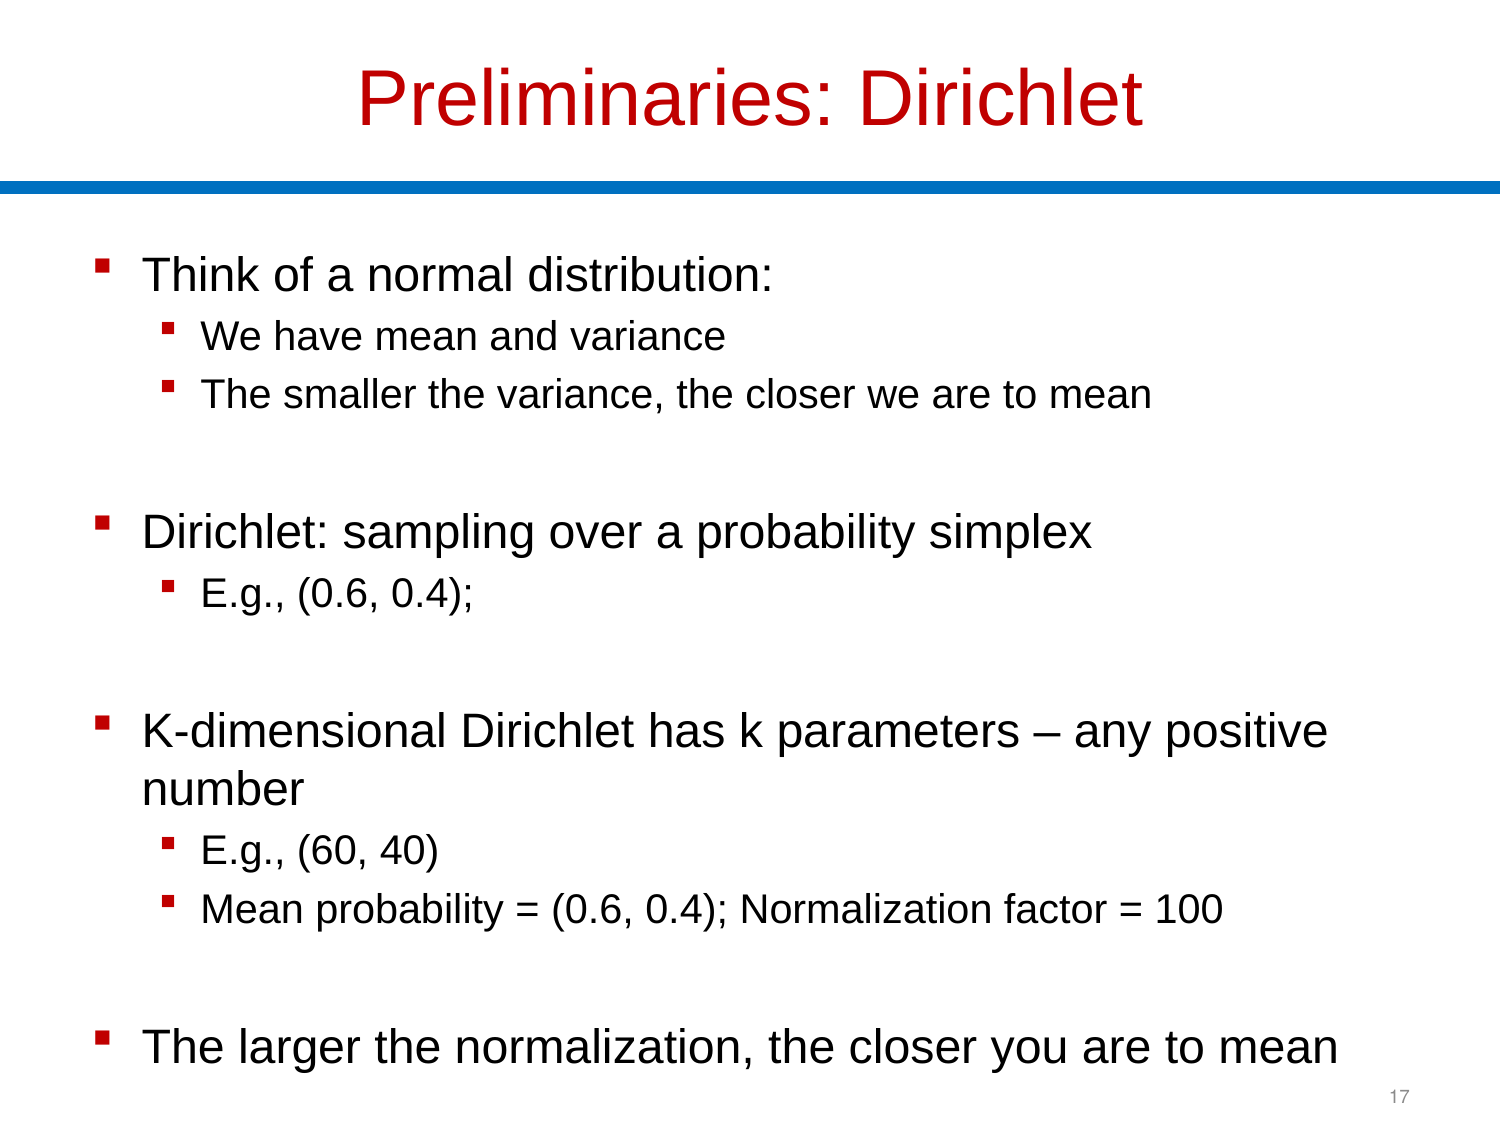

# Preliminaries: Dirichlet
Think of a normal distribution:
We have mean and variance
The smaller the variance, the closer we are to mean

Dirichlet: sampling over a probability simplex
E.g., (0.6, 0.4);

K-dimensional Dirichlet has k parameters – any positive number
E.g., (60, 40)
Mean probability = (0.6, 0.4); Normalization factor = 100

The larger the normalization, the closer you are to mean

17